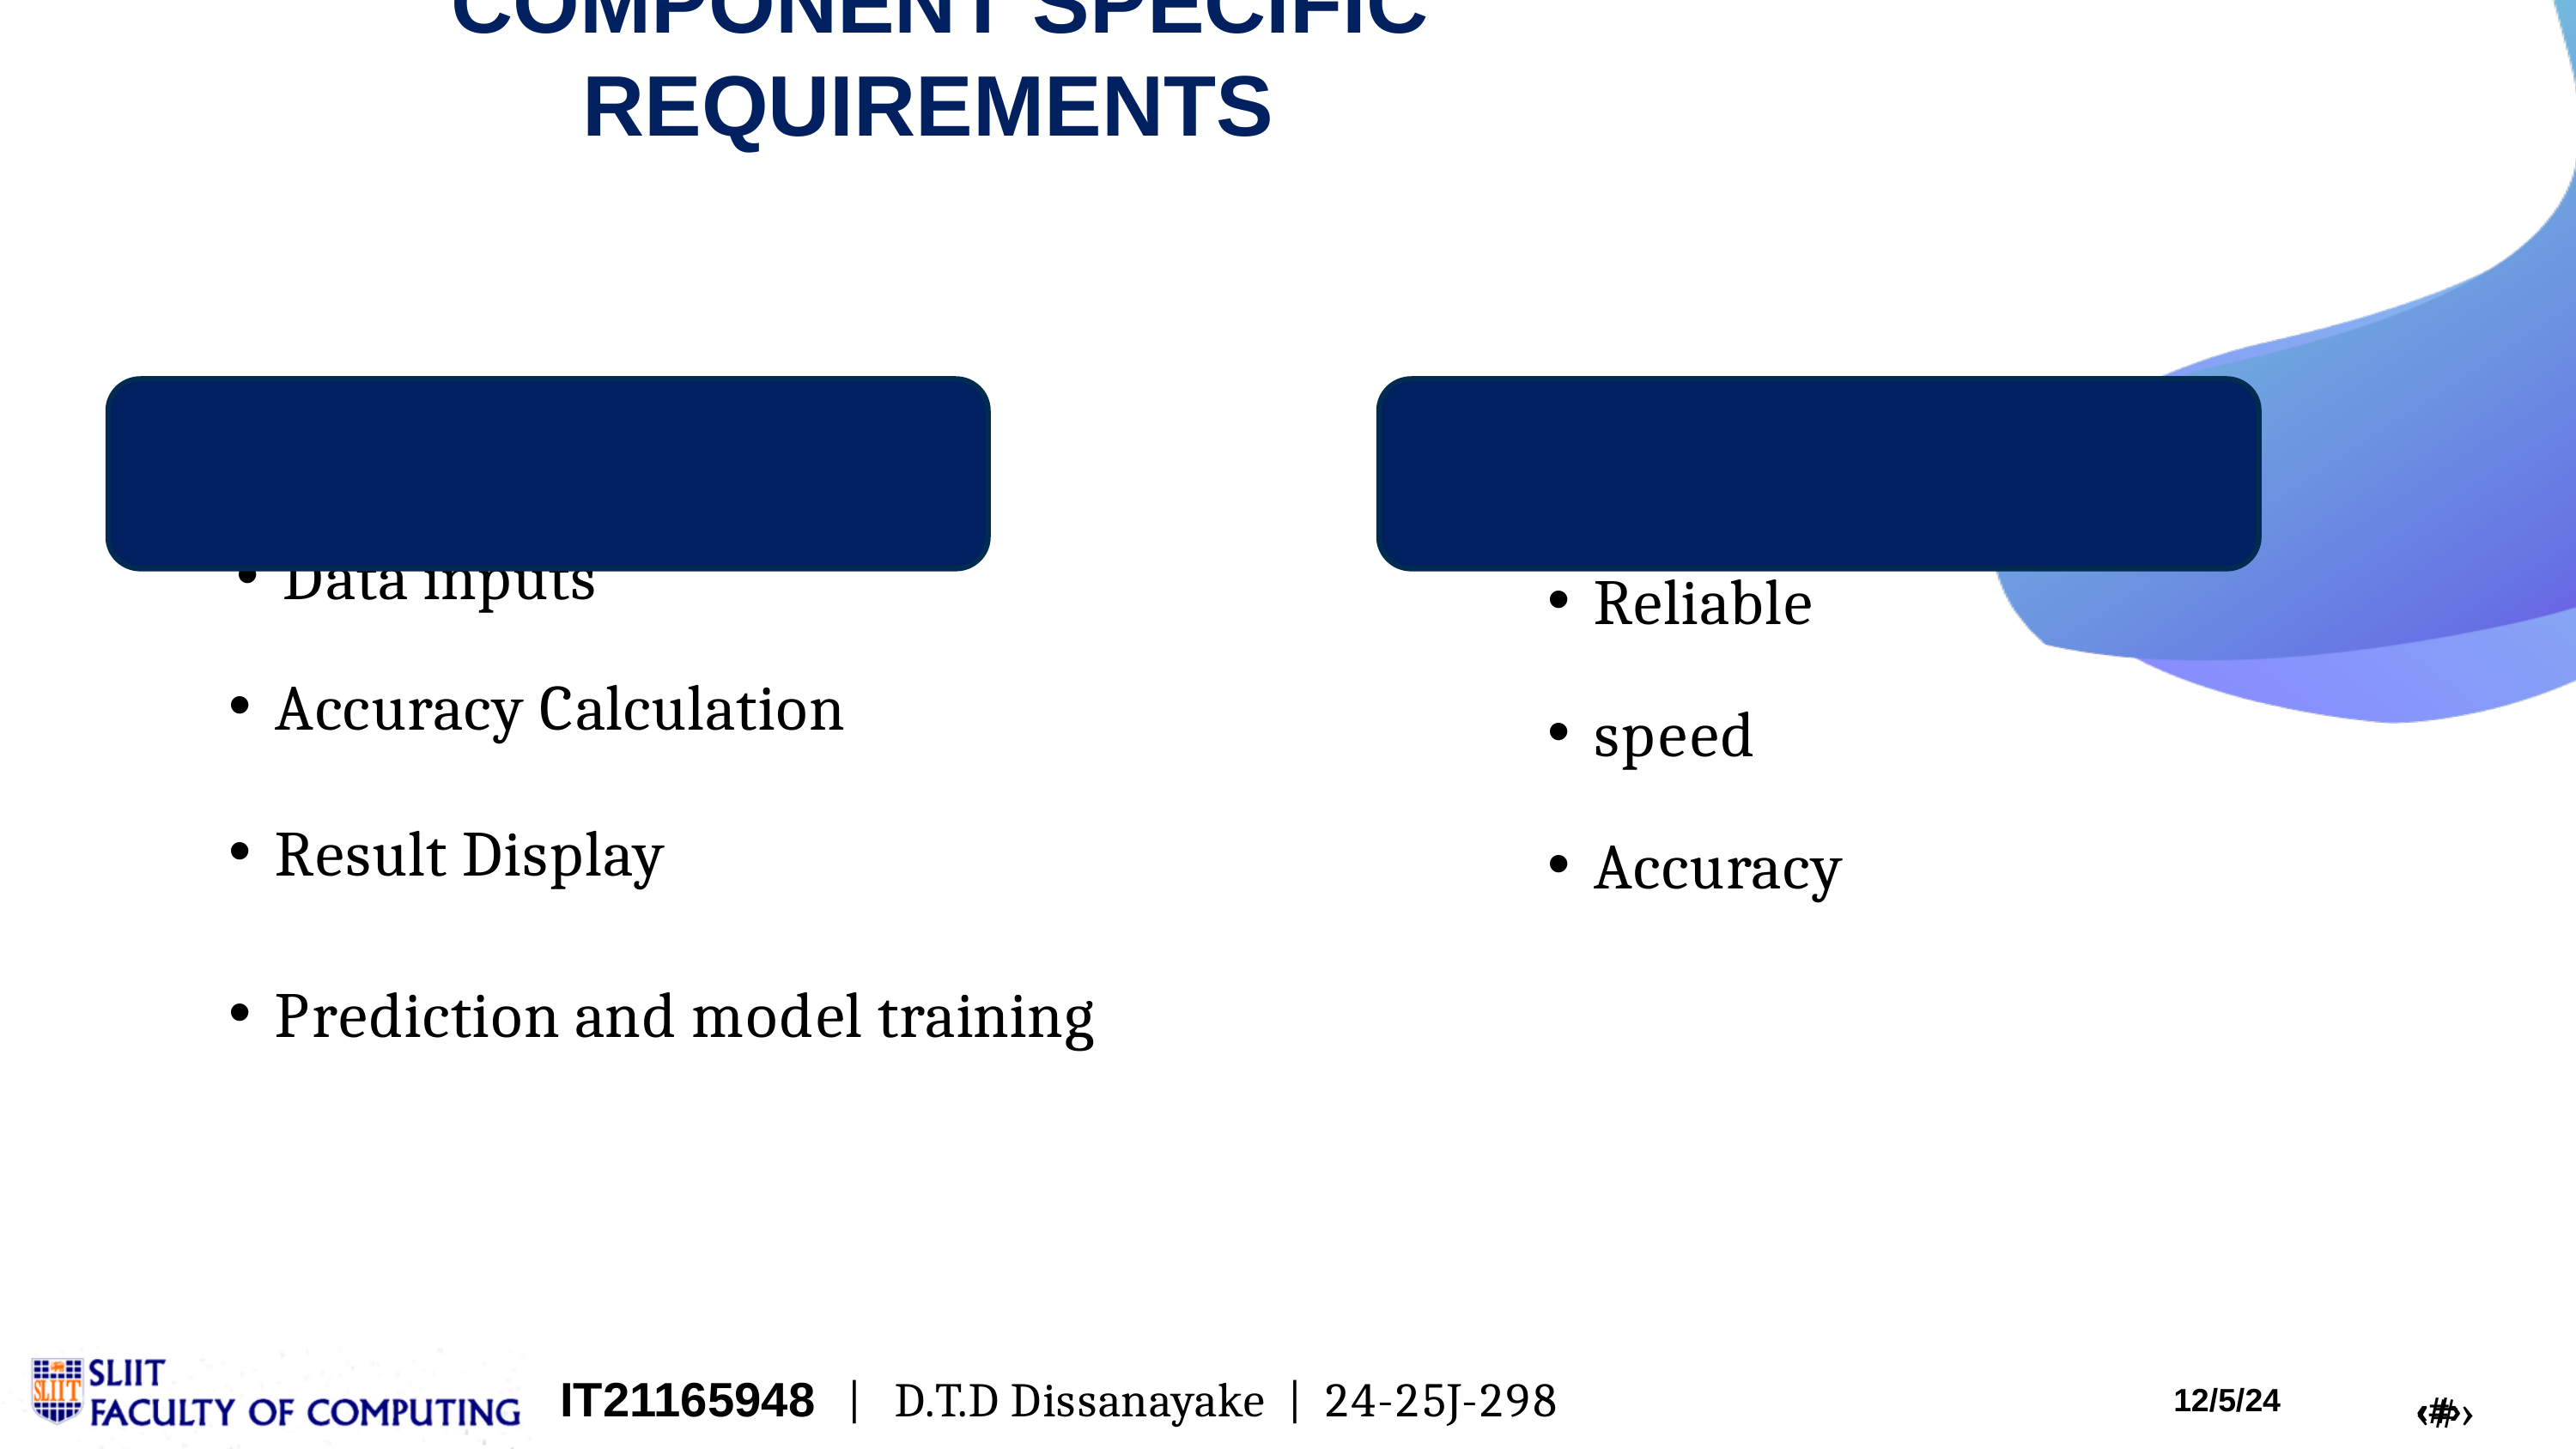

COMPONENT SPECIFIC REQUIREMENTS

Functional Requirements

Non Functional Requirements

Data inputs

Reliable
speed
Accuracy

Accuracy Calculation

Result Display

Prediction and model training

IT21165948   |   D.T.D Dissanayake  |  24-25J-298

‹#›

‹#›

12/5/24